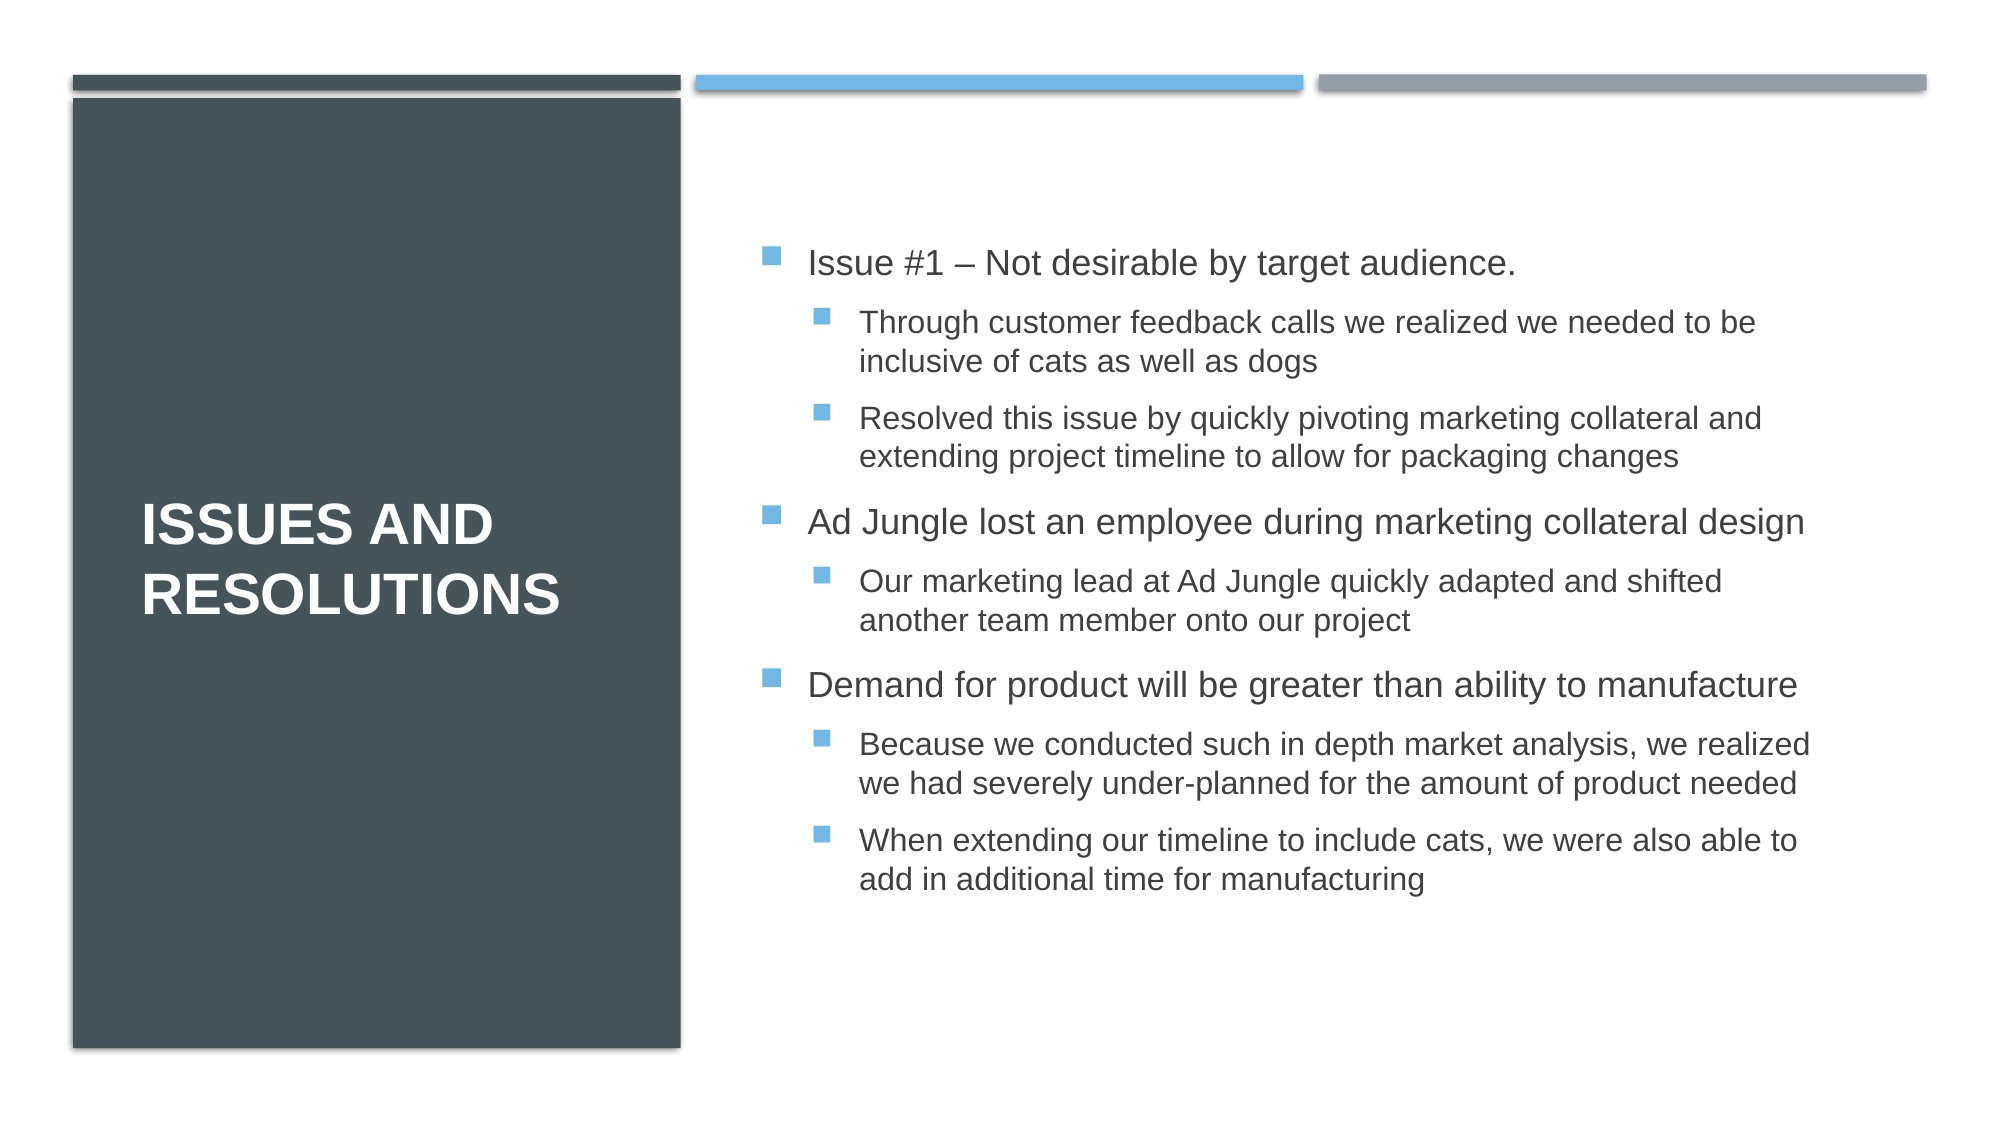

# Issues and resolutions
Issue #1 – Not desirable by target audience.
Through customer feedback calls we realized we needed to be inclusive of cats as well as dogs
Resolved this issue by quickly pivoting marketing collateral and extending project timeline to allow for packaging changes
Ad Jungle lost an employee during marketing collateral design
Our marketing lead at Ad Jungle quickly adapted and shifted another team member onto our project
Demand for product will be greater than ability to manufacture
Because we conducted such in depth market analysis, we realized we had severely under-planned for the amount of product needed
When extending our timeline to include cats, we were also able to add in additional time for manufacturing